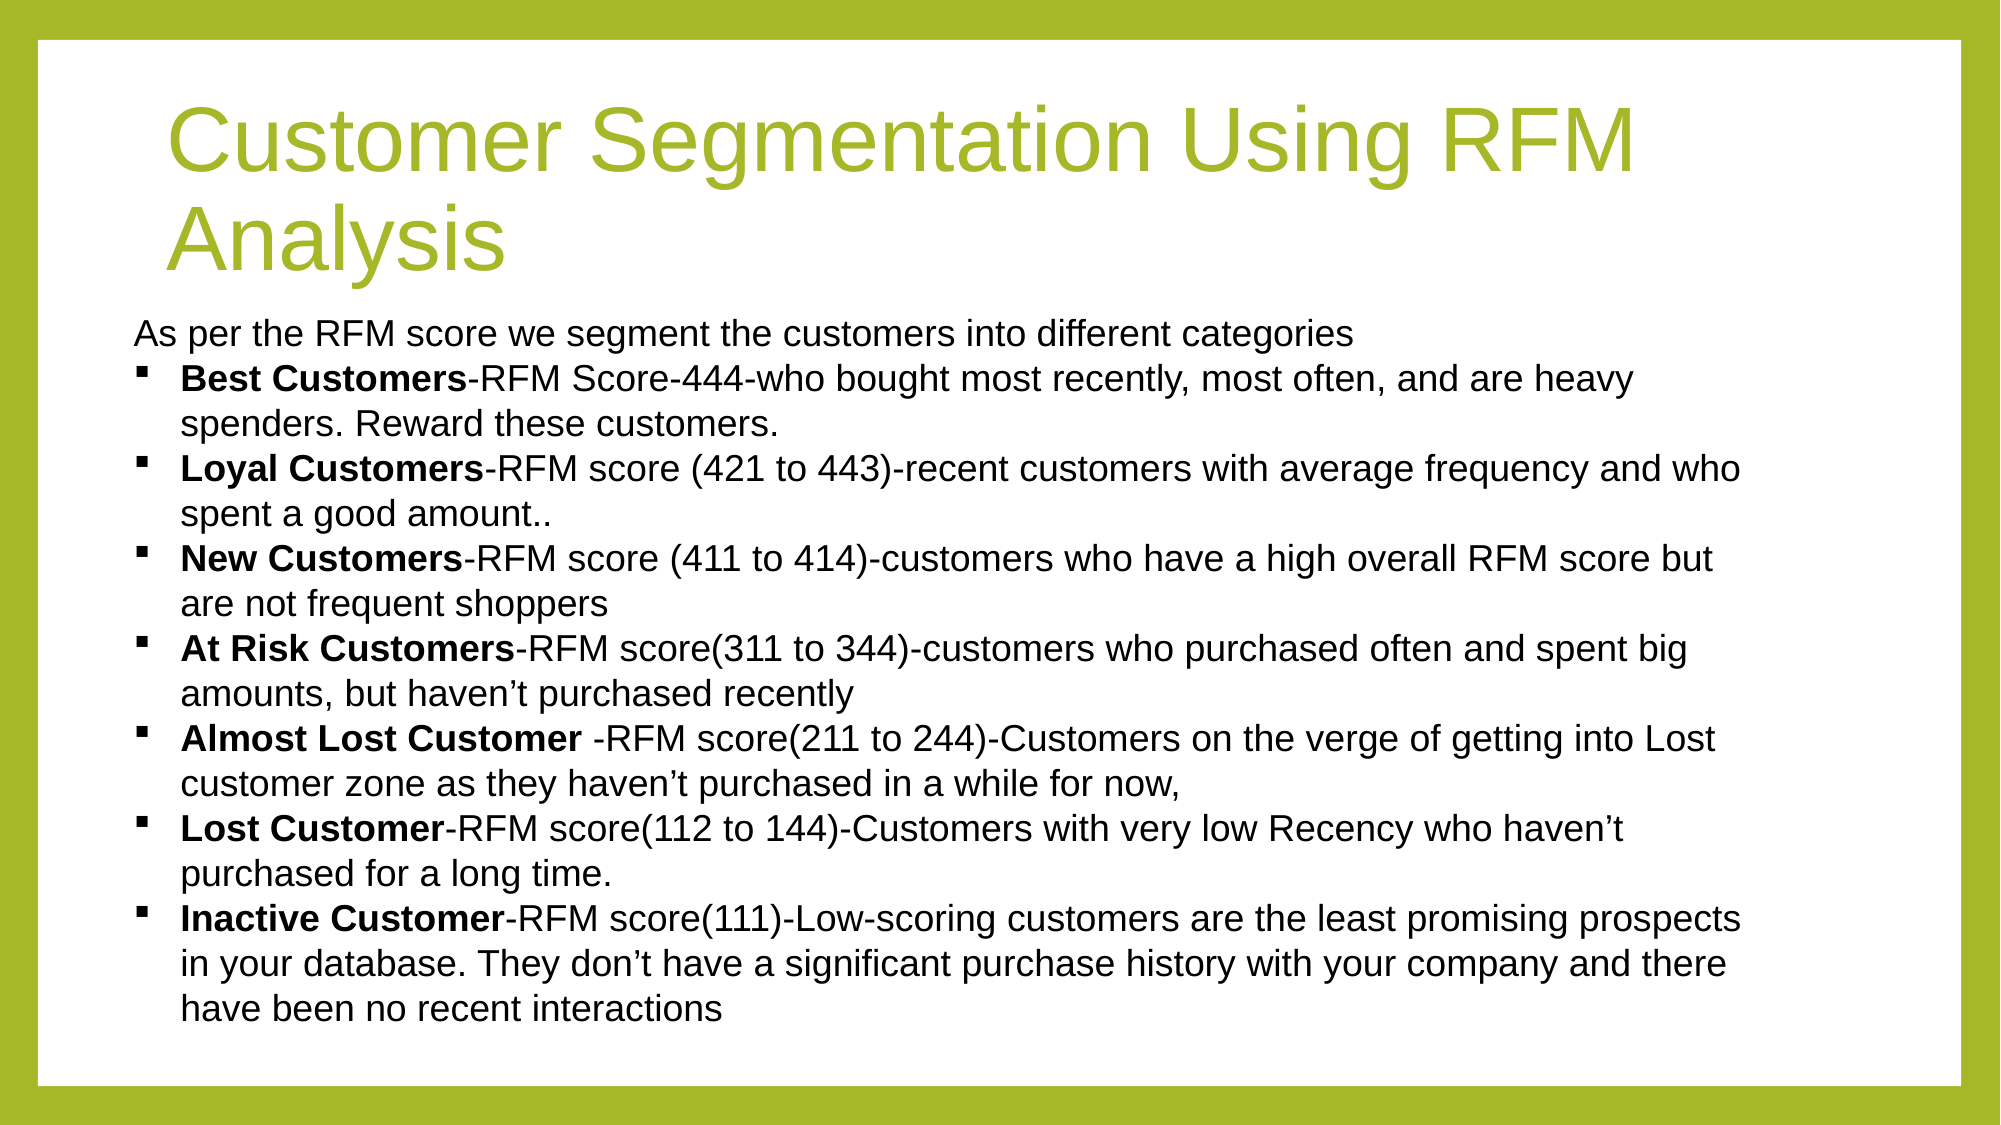

# Customer Segmentation Using RFM Analysis
As per the RFM score we segment the customers into different categories
Best Customers-RFM Score-444-who bought most recently, most often, and are heavy spenders. Reward these customers.
Loyal Customers-RFM score (421 to 443)-recent customers with average frequency and who spent a good amount..
New Customers-RFM score (411 to 414)-customers who have a high overall RFM score but are not frequent shoppers
At Risk Customers-RFM score(311 to 344)-customers who purchased often and spent big amounts, but haven’t purchased recently
Almost Lost Customer -RFM score(211 to 244)-Customers on the verge of getting into Lost  customer zone as they haven’t purchased in a while for now,
Lost Customer-RFM score(112 to 144)-Customers with very low Recency who haven’t purchased for a long time.
Inactive Customer-RFM score(111)-Low-scoring customers are the least promising prospects in your database. They don’t have a significant purchase history with your company and there have been no recent interactions